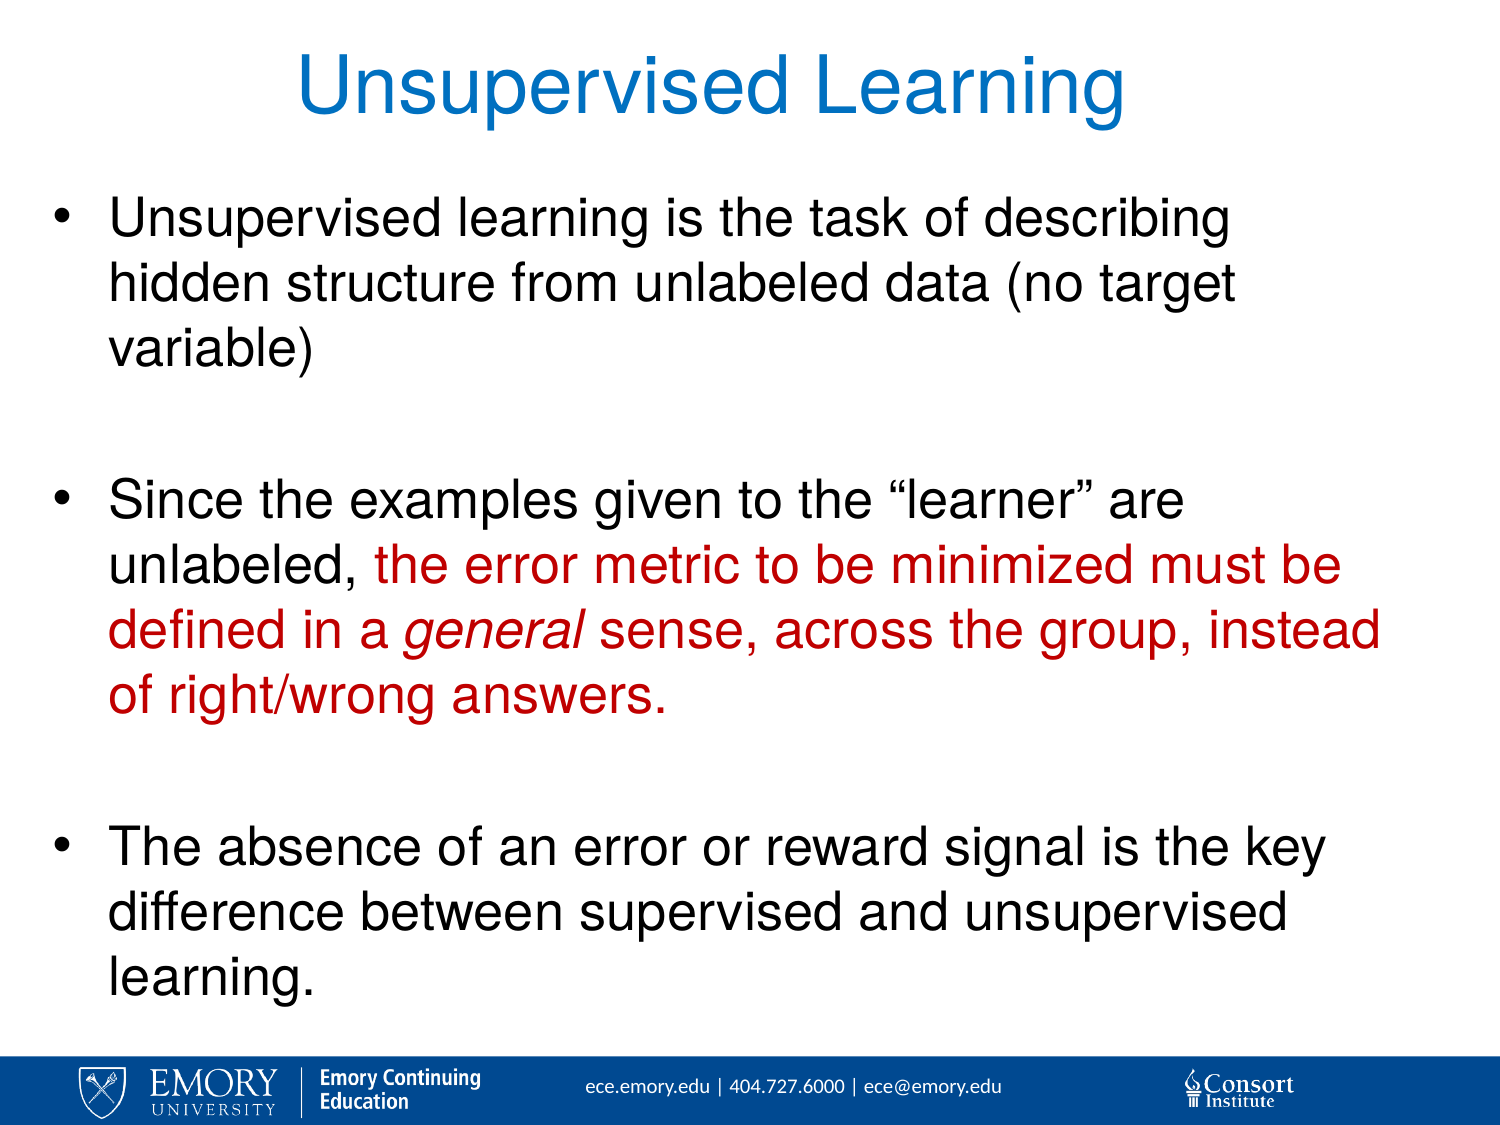

# Unsupervised Learning
Unsupervised learning is the task of describing hidden structure from unlabeled data (no target variable)

Since the examples given to the “learner” are unlabeled, the error metric to be minimized must be defined in a general sense, across the group, instead of right/wrong answers.

The absence of an error or reward signal is the key difference between supervised and unsupervised learning.